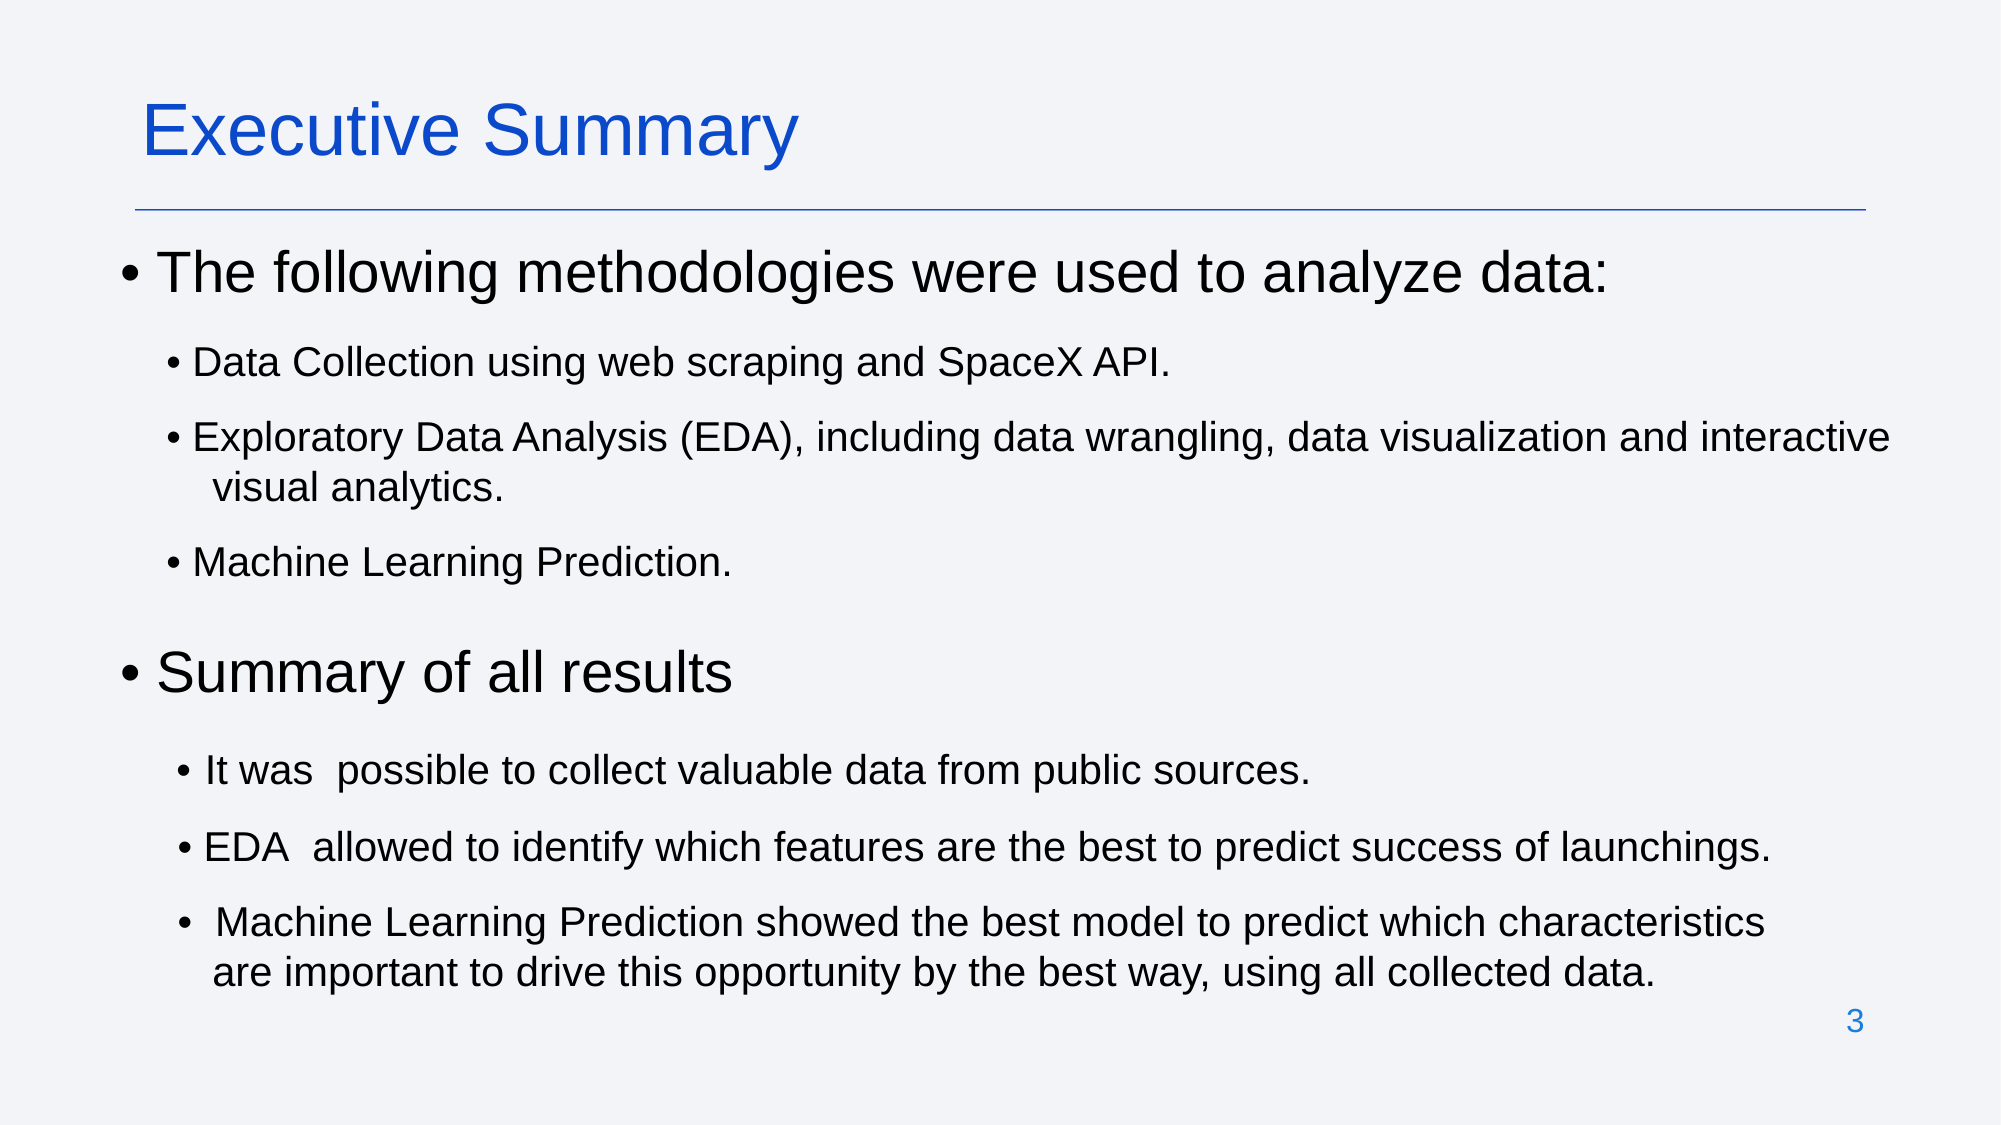

Executive Summary
• The following methodologies were used to analyze data:

    • Data Collection using web scraping and SpaceX API.

    • Exploratory Data Analysis (EDA), including data wrangling, data visualization and interactive
        visual analytics.

    • Machine Learning Prediction.

• Summary of all results

    • It was  possible to collect valuable data from public sources.

     • EDA  allowed to identify which features are the best to predict success of launchings.

     •  Machine Learning Prediction showed the best model to predict which characteristics
        are important to drive this opportunity by the best way, using all collected data.

3